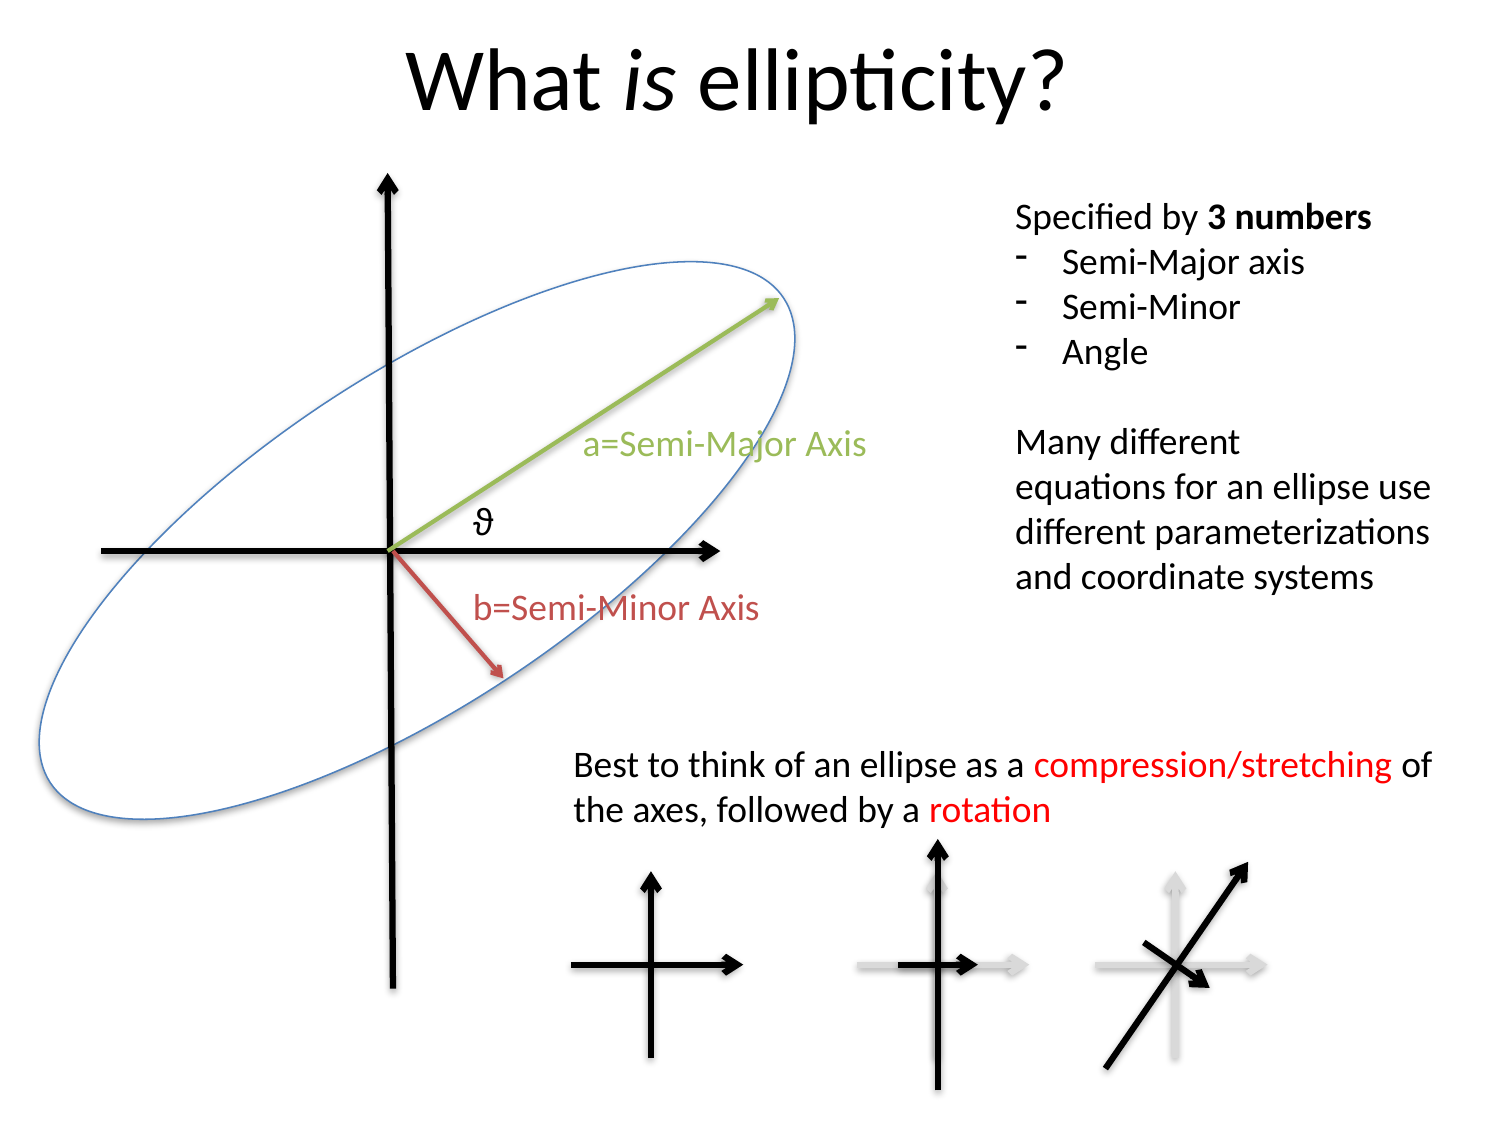

# What is ellipticity?
Specified by 3 numbers
Semi-Major axis
Semi-Minor
Angle

Many different
equations for an ellipse use
different parameterizations
and coordinate systems

a=Semi-Major Axis
ϑ
b=Semi-Minor Axis
Best to think of an ellipse as a compression/stretching of
the axes, followed by a rotation